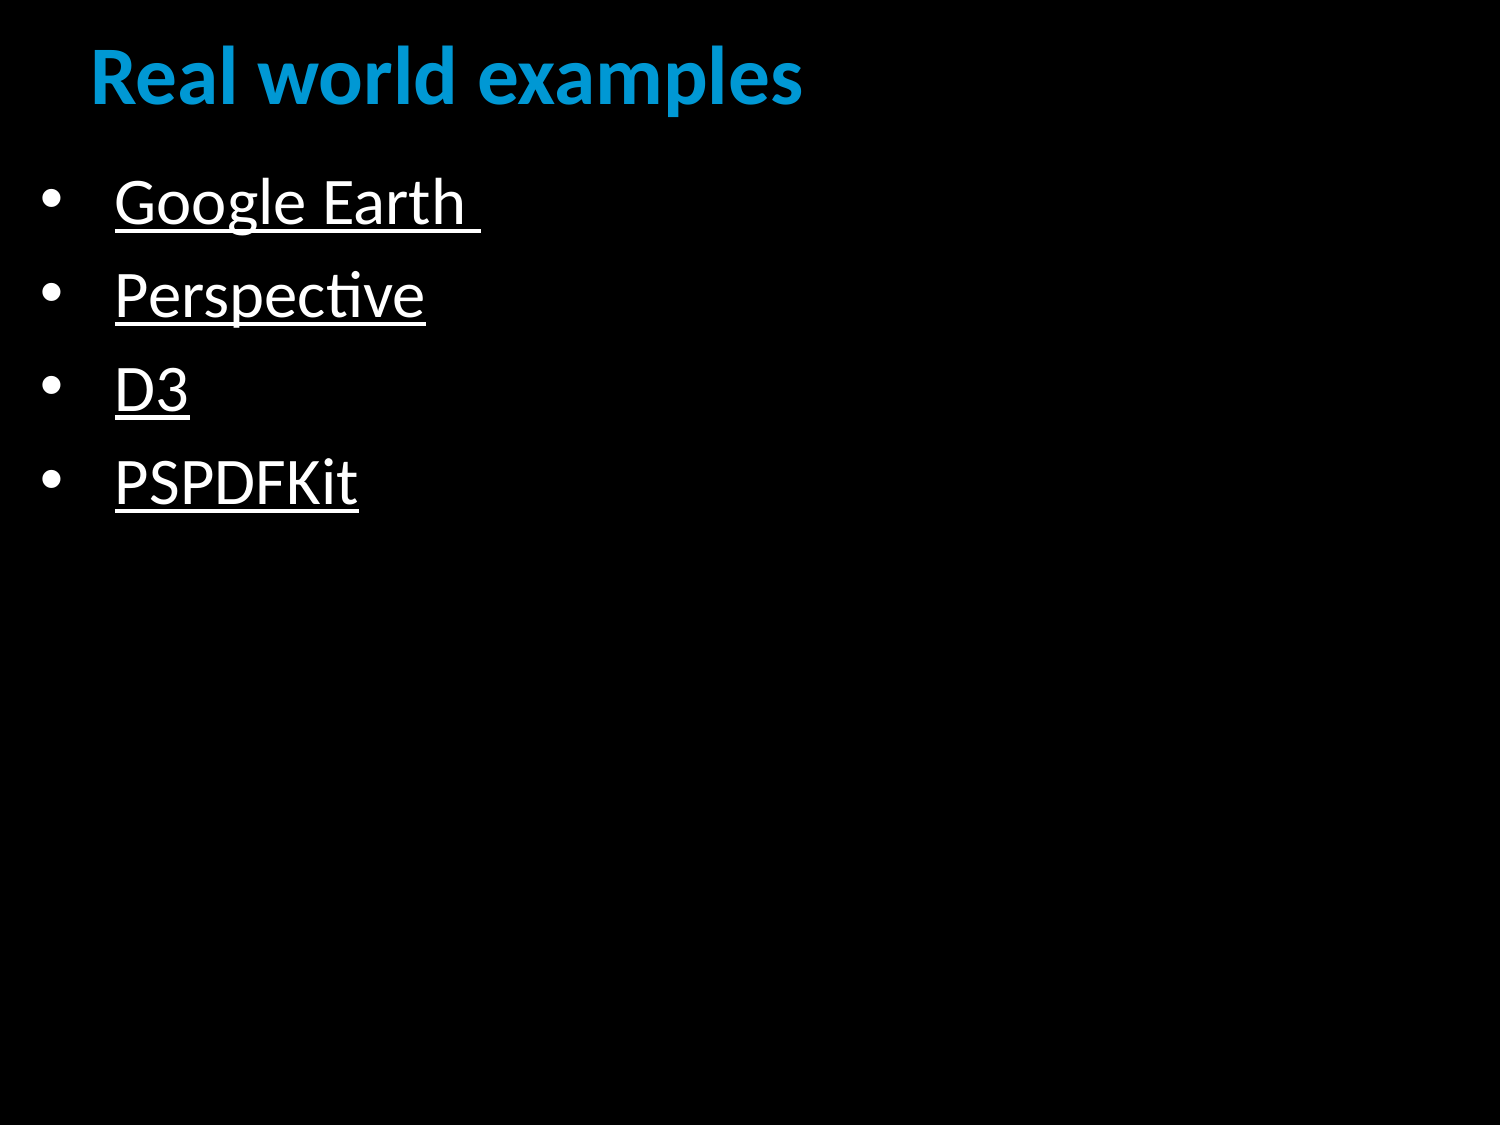

# Real world examples
Google Earth
Perspective
D3
PSPDFKit